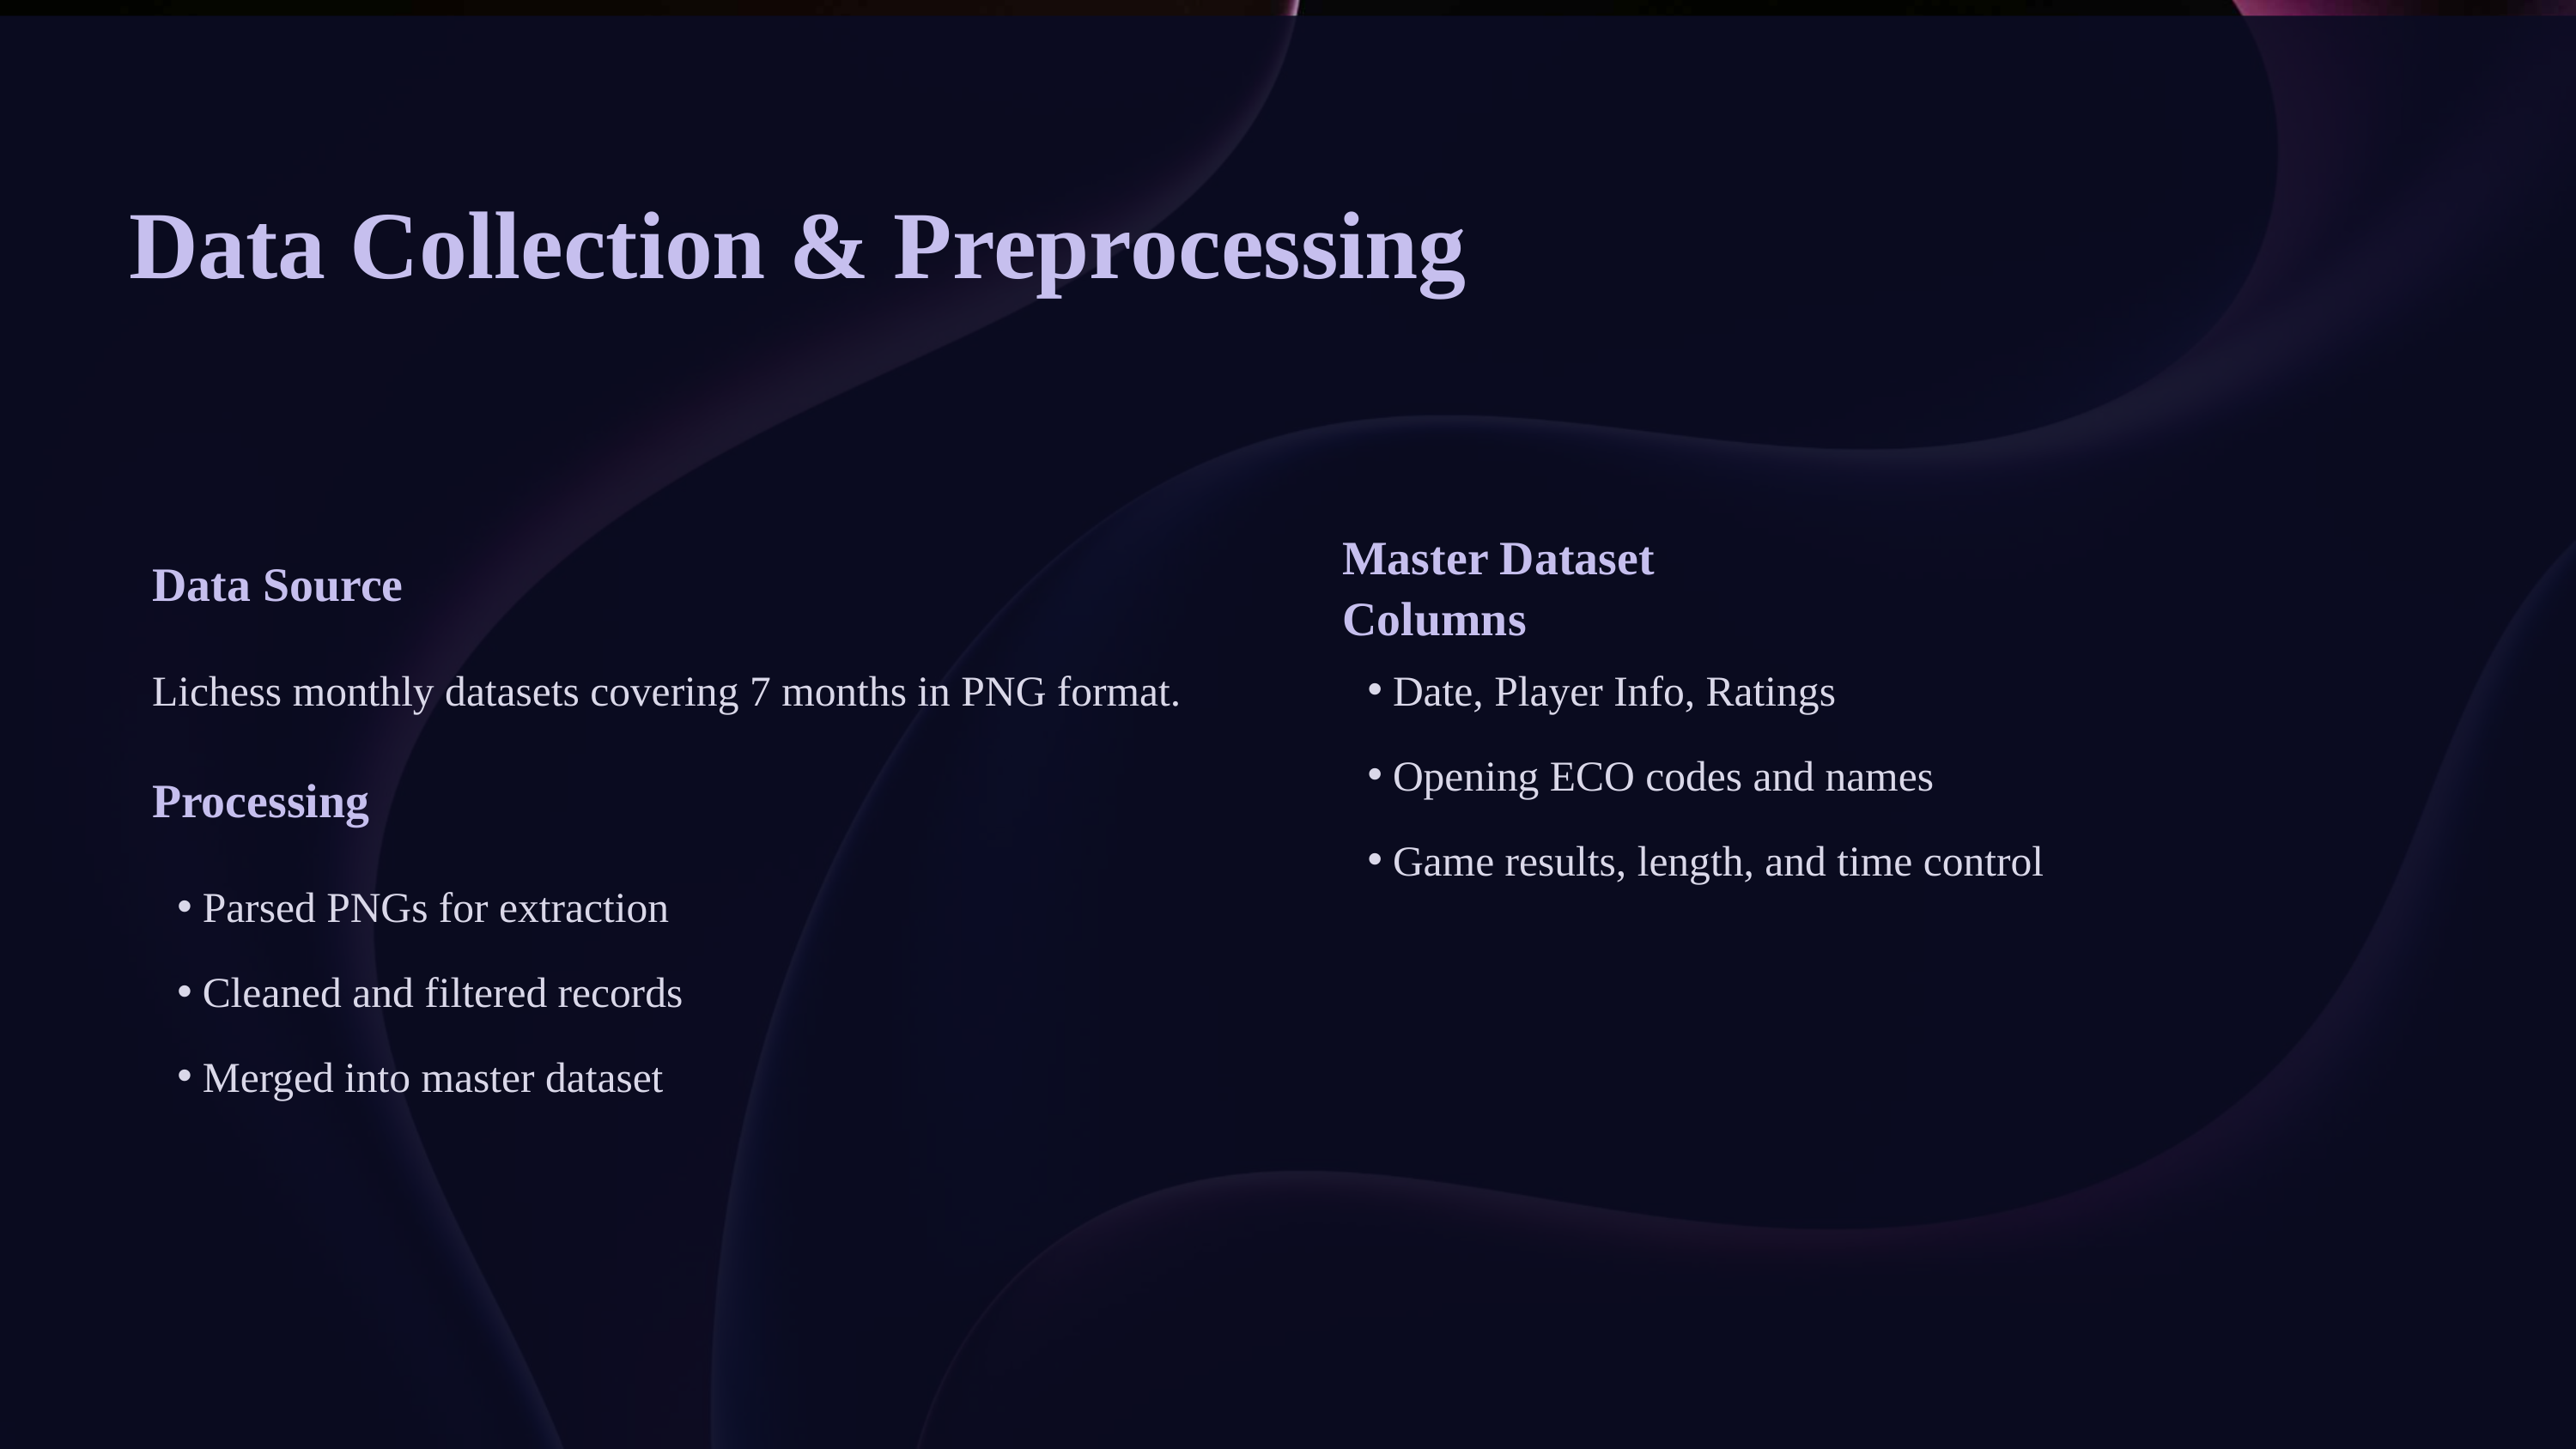

Data Collection & Preprocessing

Master Dataset
Columns

Data Source

Lichess monthly datasets covering 7 months in PNG format.

Date, Player Info, Ratings

Opening ECO codes and names

Processing

Game results, length, and time control

Parsed PNGs for extraction

Cleaned and filtered records

Merged into master dataset